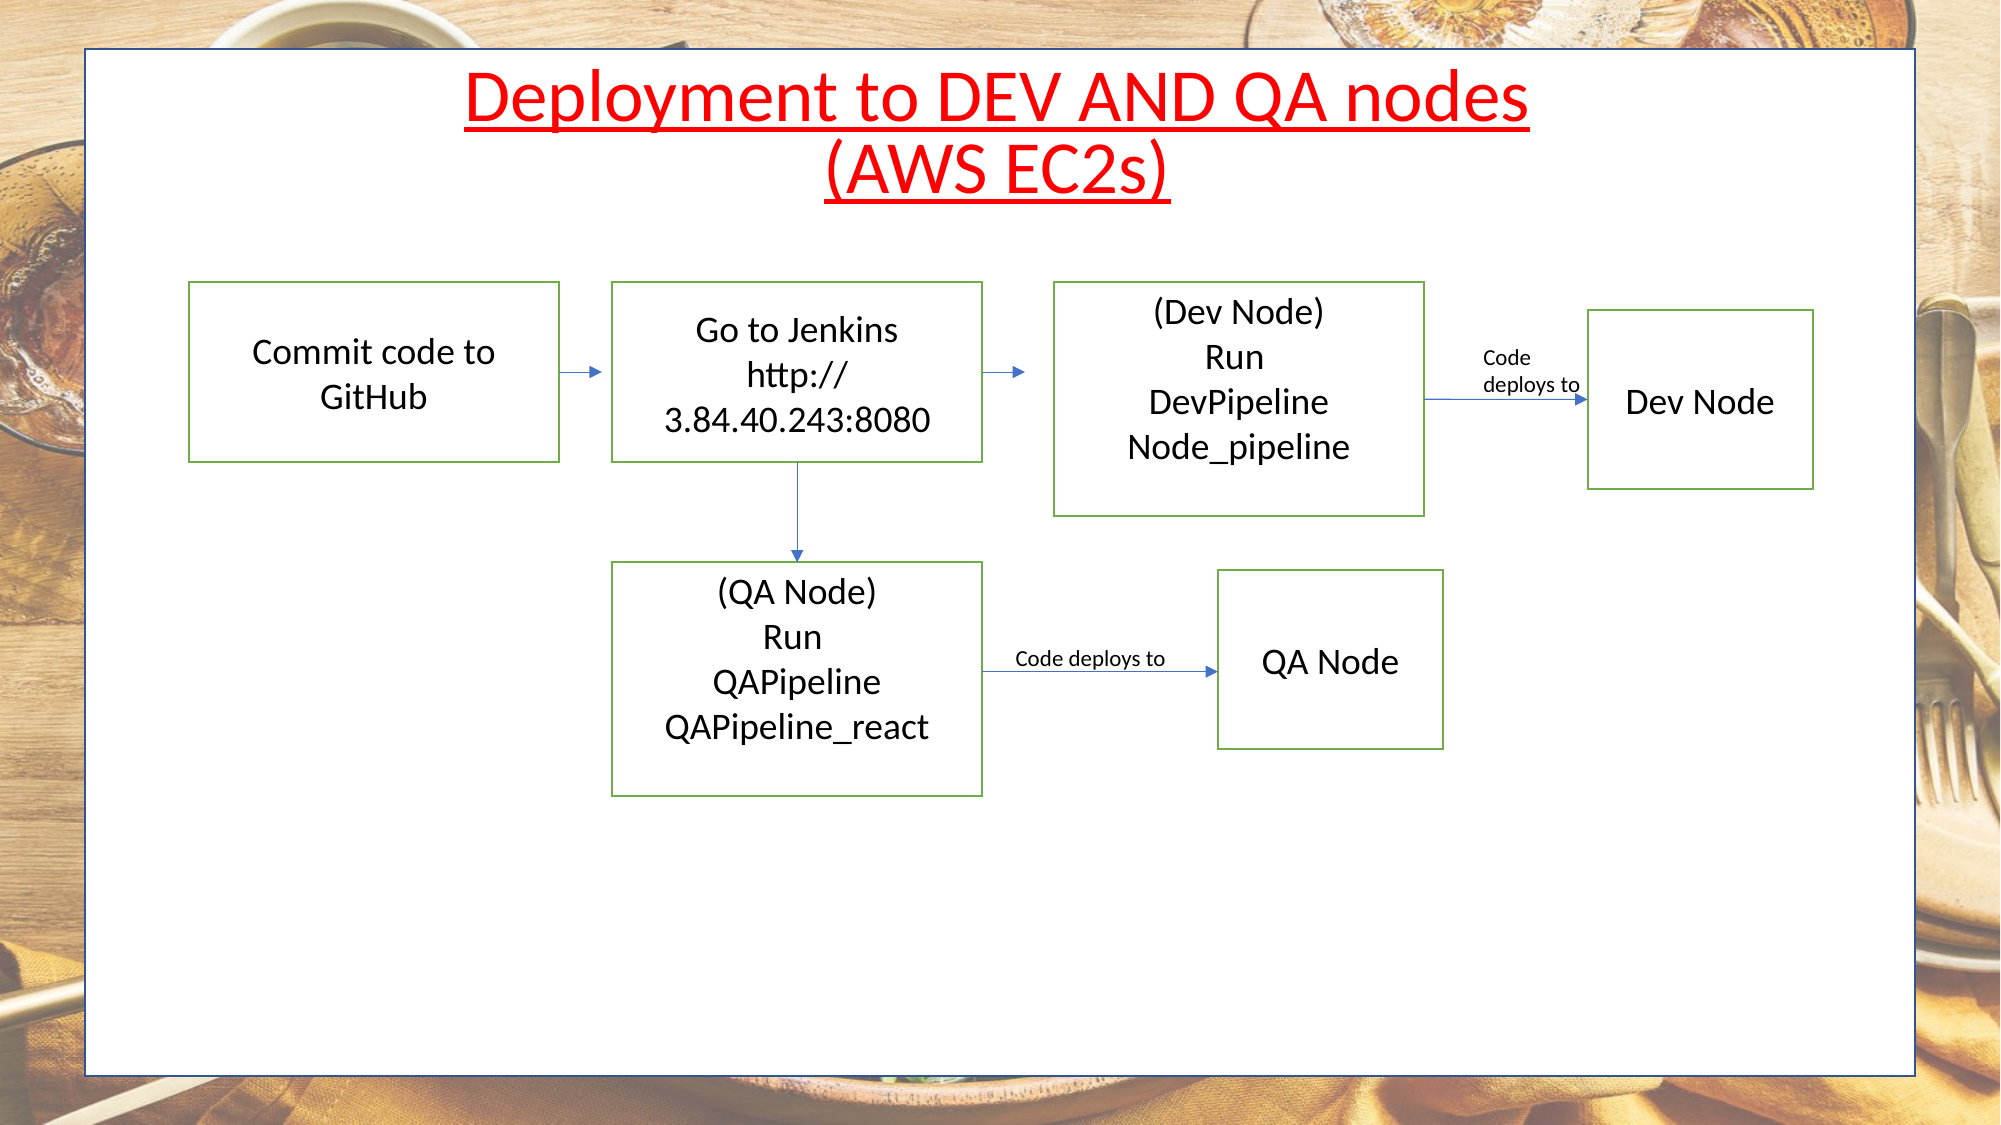

Deployment to DEV AND QA nodes
(AWS EC2s)

Commit code to GitHub
Go to Jenkins
http://3.84.40.243:8080
(Dev Node)
Run
DevPipeline
Node_pipeline

Dev Node
Code deploys to
(QA Node)
Run
QAPipeline
QAPipeline_react

QA Node
Code deploys to